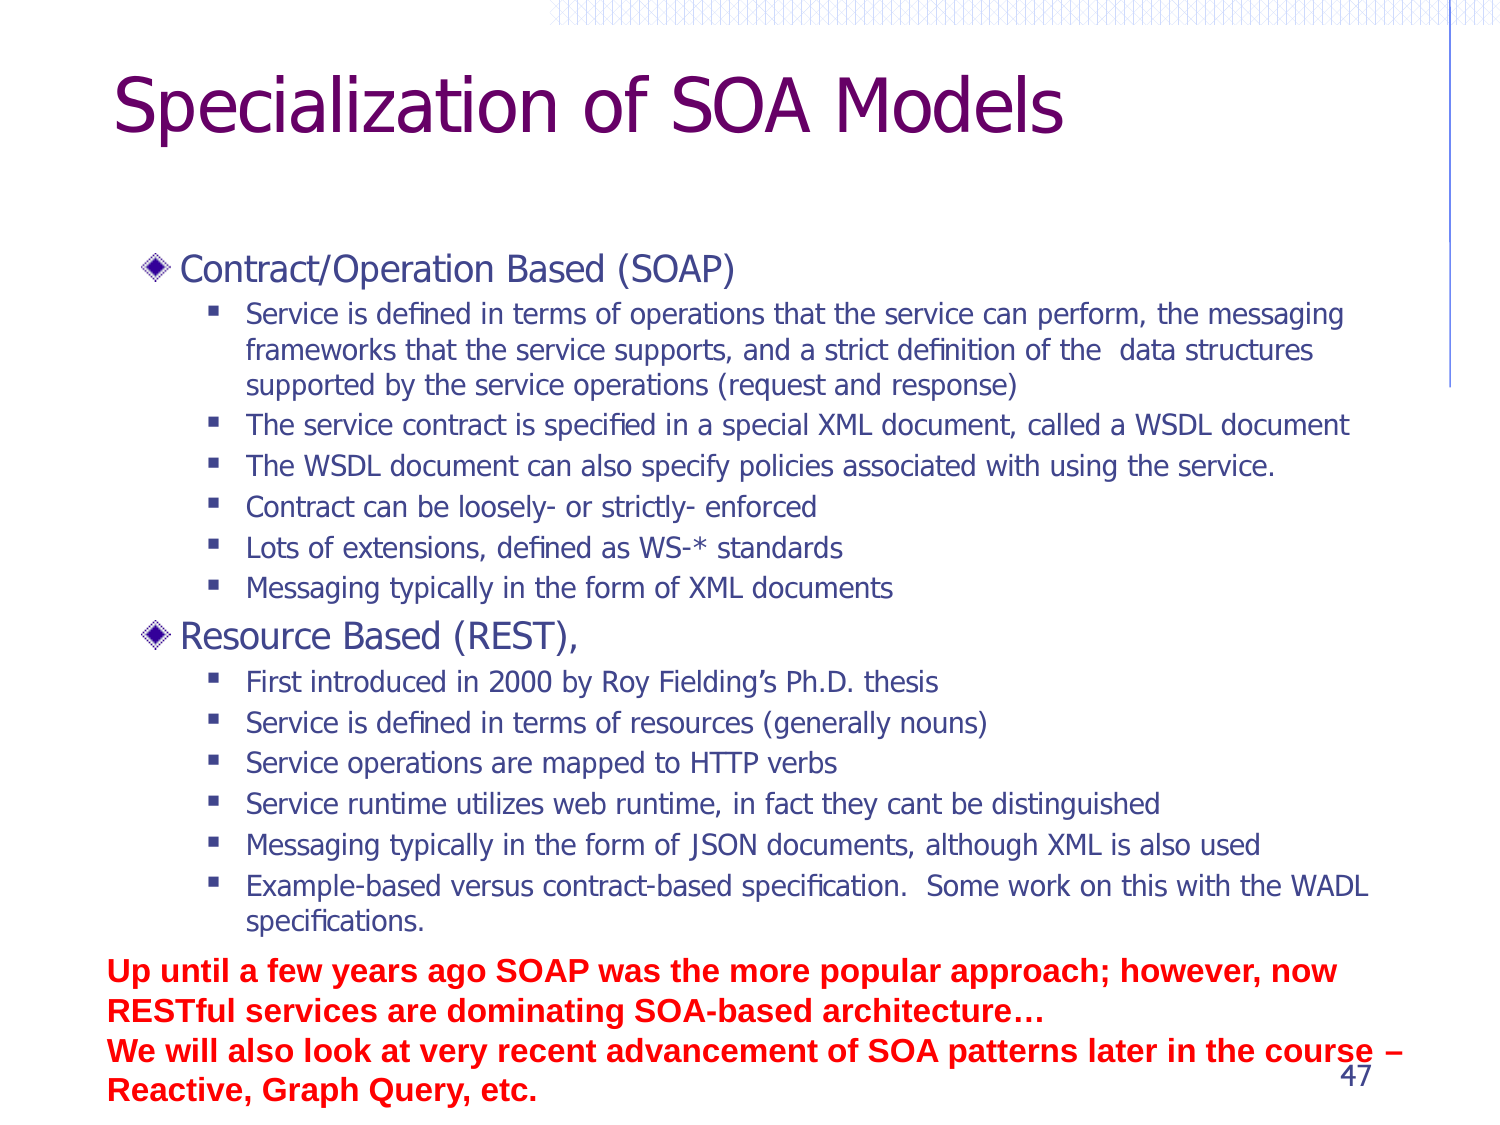

# Specialization of SOA Models
Contract/Operation Based (SOAP)
Service is defined in terms of operations that the service can perform, the messaging frameworks that the service supports, and a strict definition of the  data structures supported by the service operations (request and response)
The service contract is specified in a special XML document, called a WSDL document
The WSDL document can also specify policies associated with using the service.
Contract can be loosely- or strictly- enforced
Lots of extensions, defined as WS-* standards
Messaging typically in the form of XML documents
Resource Based (REST),
First introduced in 2000 by Roy Fielding’s Ph.D. thesis
Service is defined in terms of resources (generally nouns)
Service operations are mapped to HTTP verbs
Service runtime utilizes web runtime, in fact they cant be distinguished
Messaging typically in the form of JSON documents, although XML is also used
Example-based versus contract-based specification.  Some work on this with the WADL specifications.
Up until a few years ago SOAP was the more popular approach; however, now
RESTful services are dominating SOA-based architecture…
We will also look at very recent advancement of SOA patterns later in the course –
Reactive, Graph Query, etc.
47